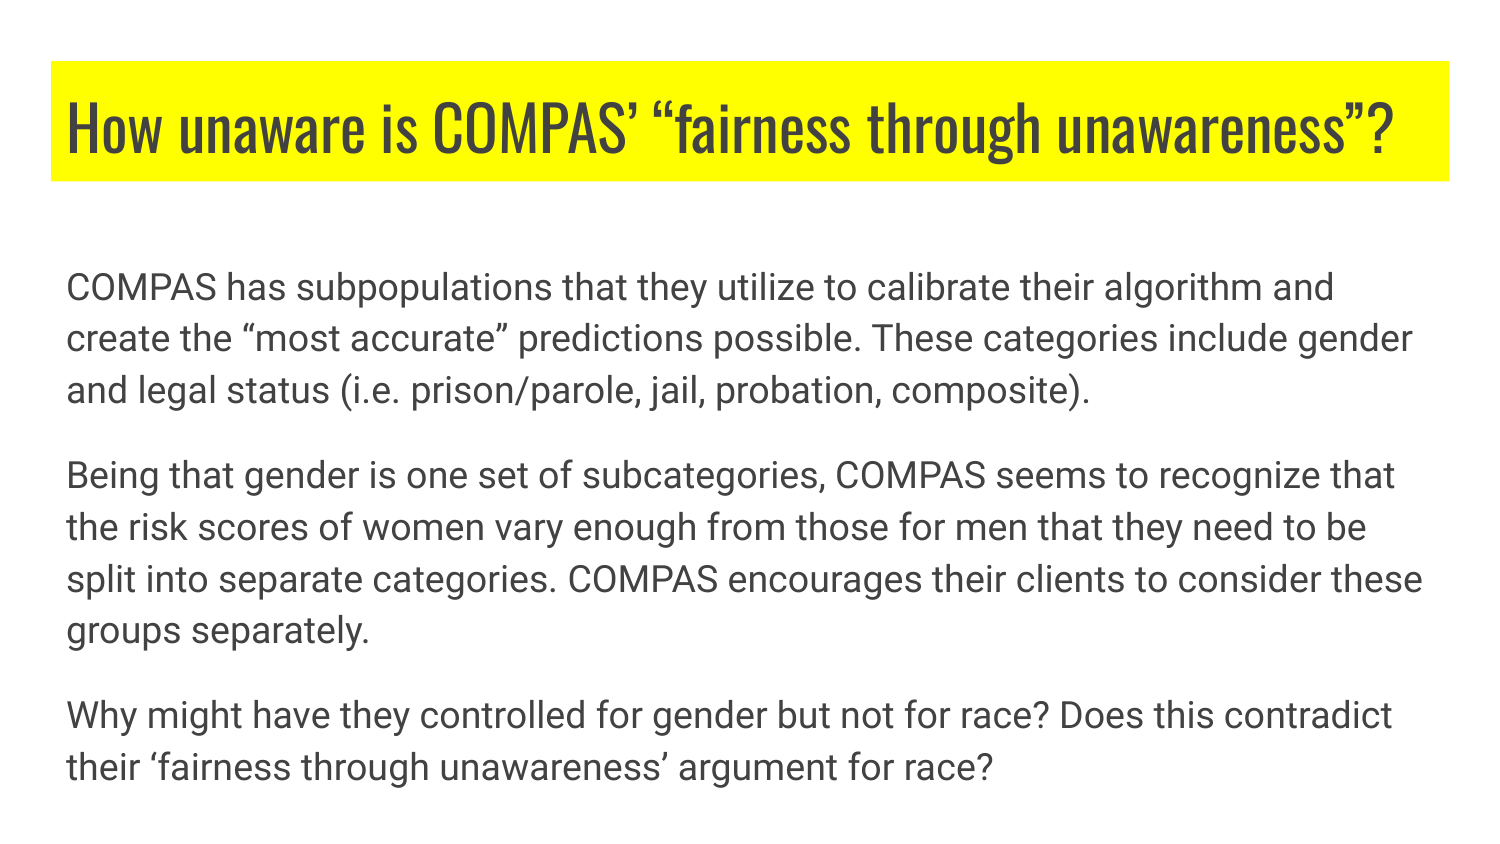

# How unaware is COMPAS’ “fairness through unawareness”?
COMPAS has subpopulations that they utilize to calibrate their algorithm and create the “most accurate” predictions possible. These categories include gender and legal status (i.e. prison/parole, jail, probation, composite).
Being that gender is one set of subcategories, COMPAS seems to recognize that the risk scores of women vary enough from those for men that they need to be split into separate categories. COMPAS encourages their clients to consider these groups separately.
Why might have they controlled for gender but not for race? Does this contradict their ‘fairness through unawareness’ argument for race?